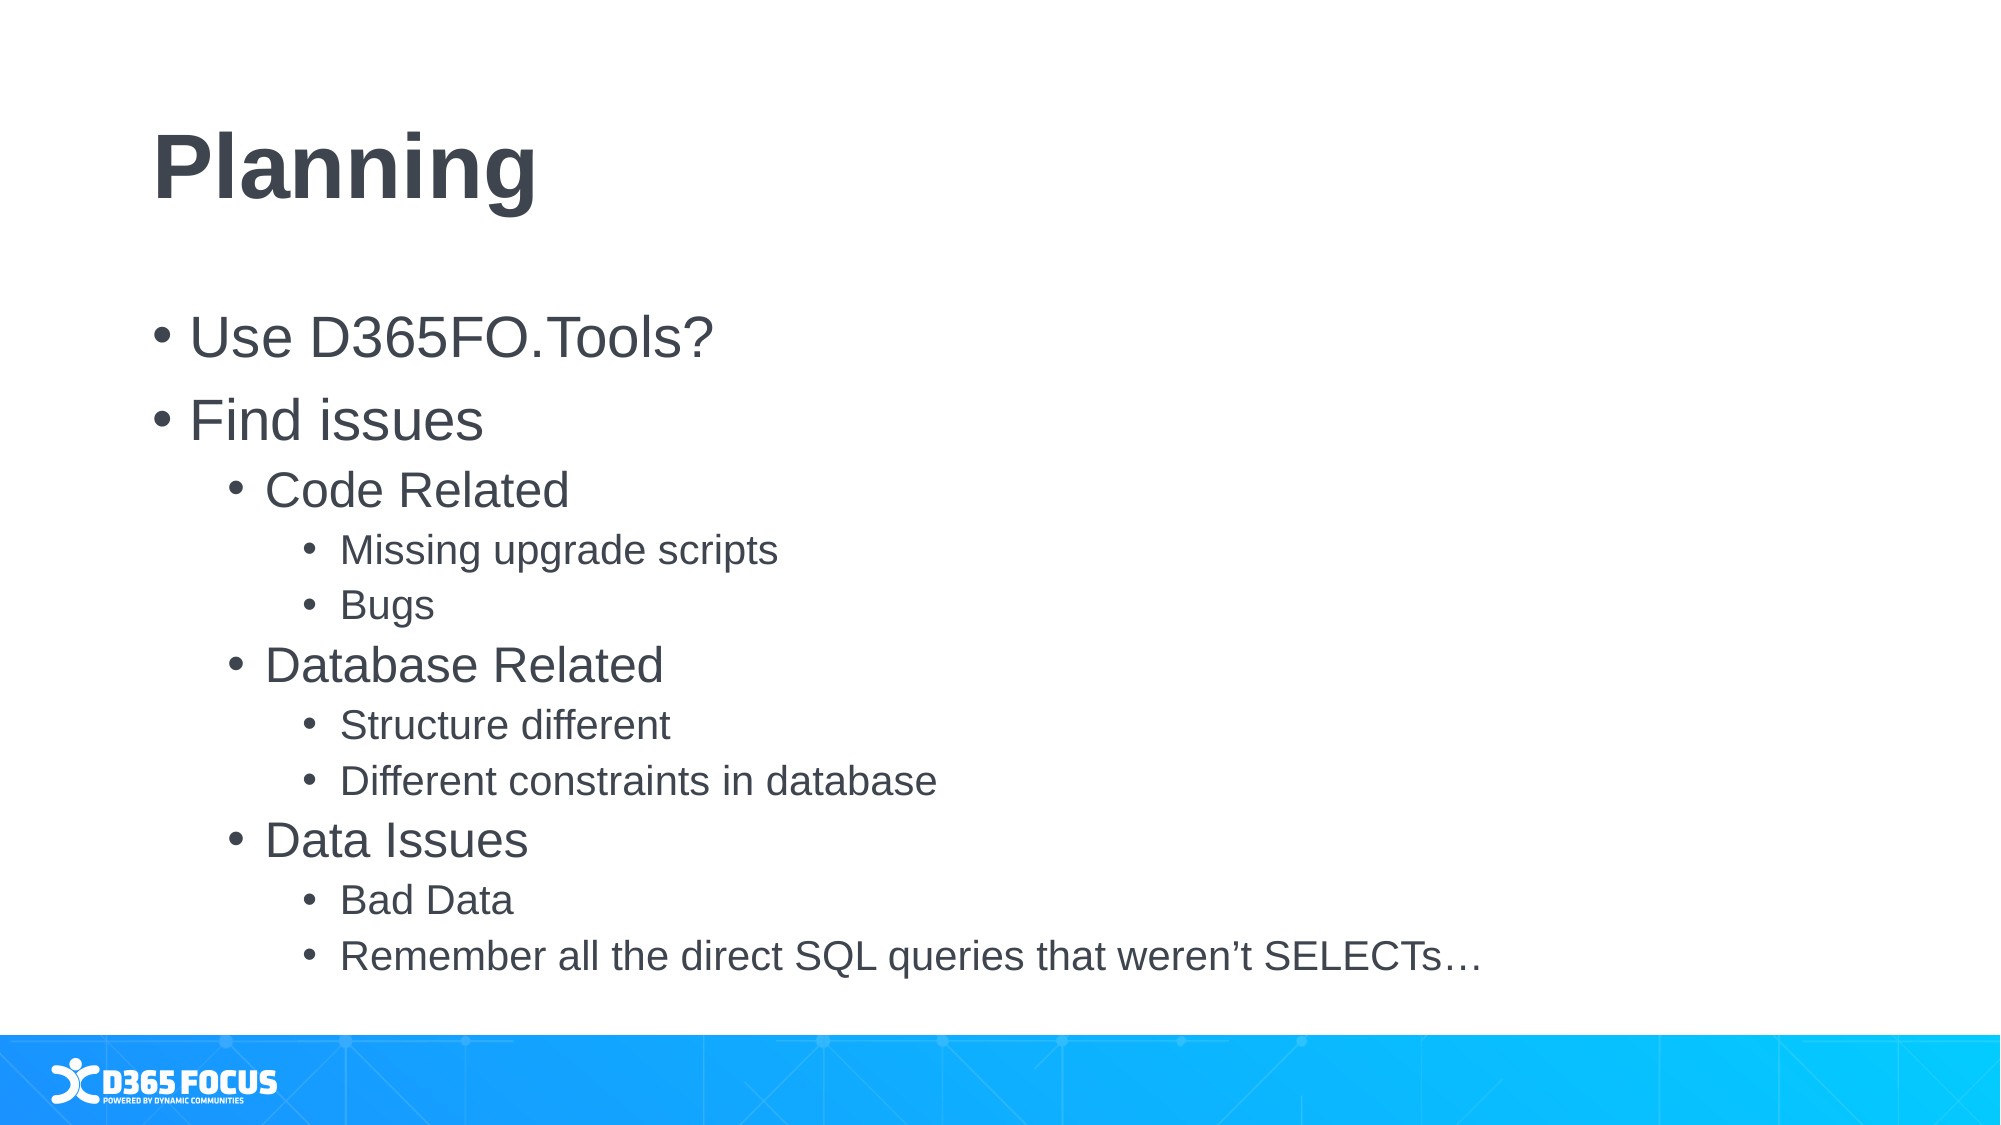

# Planning
Use D365FO.Tools?
Find issues
Code Related
Missing upgrade scripts
Bugs
Database Related
Structure different
Different constraints in database
Data Issues
Bad Data
Remember all the direct SQL queries that weren’t SELECTs…